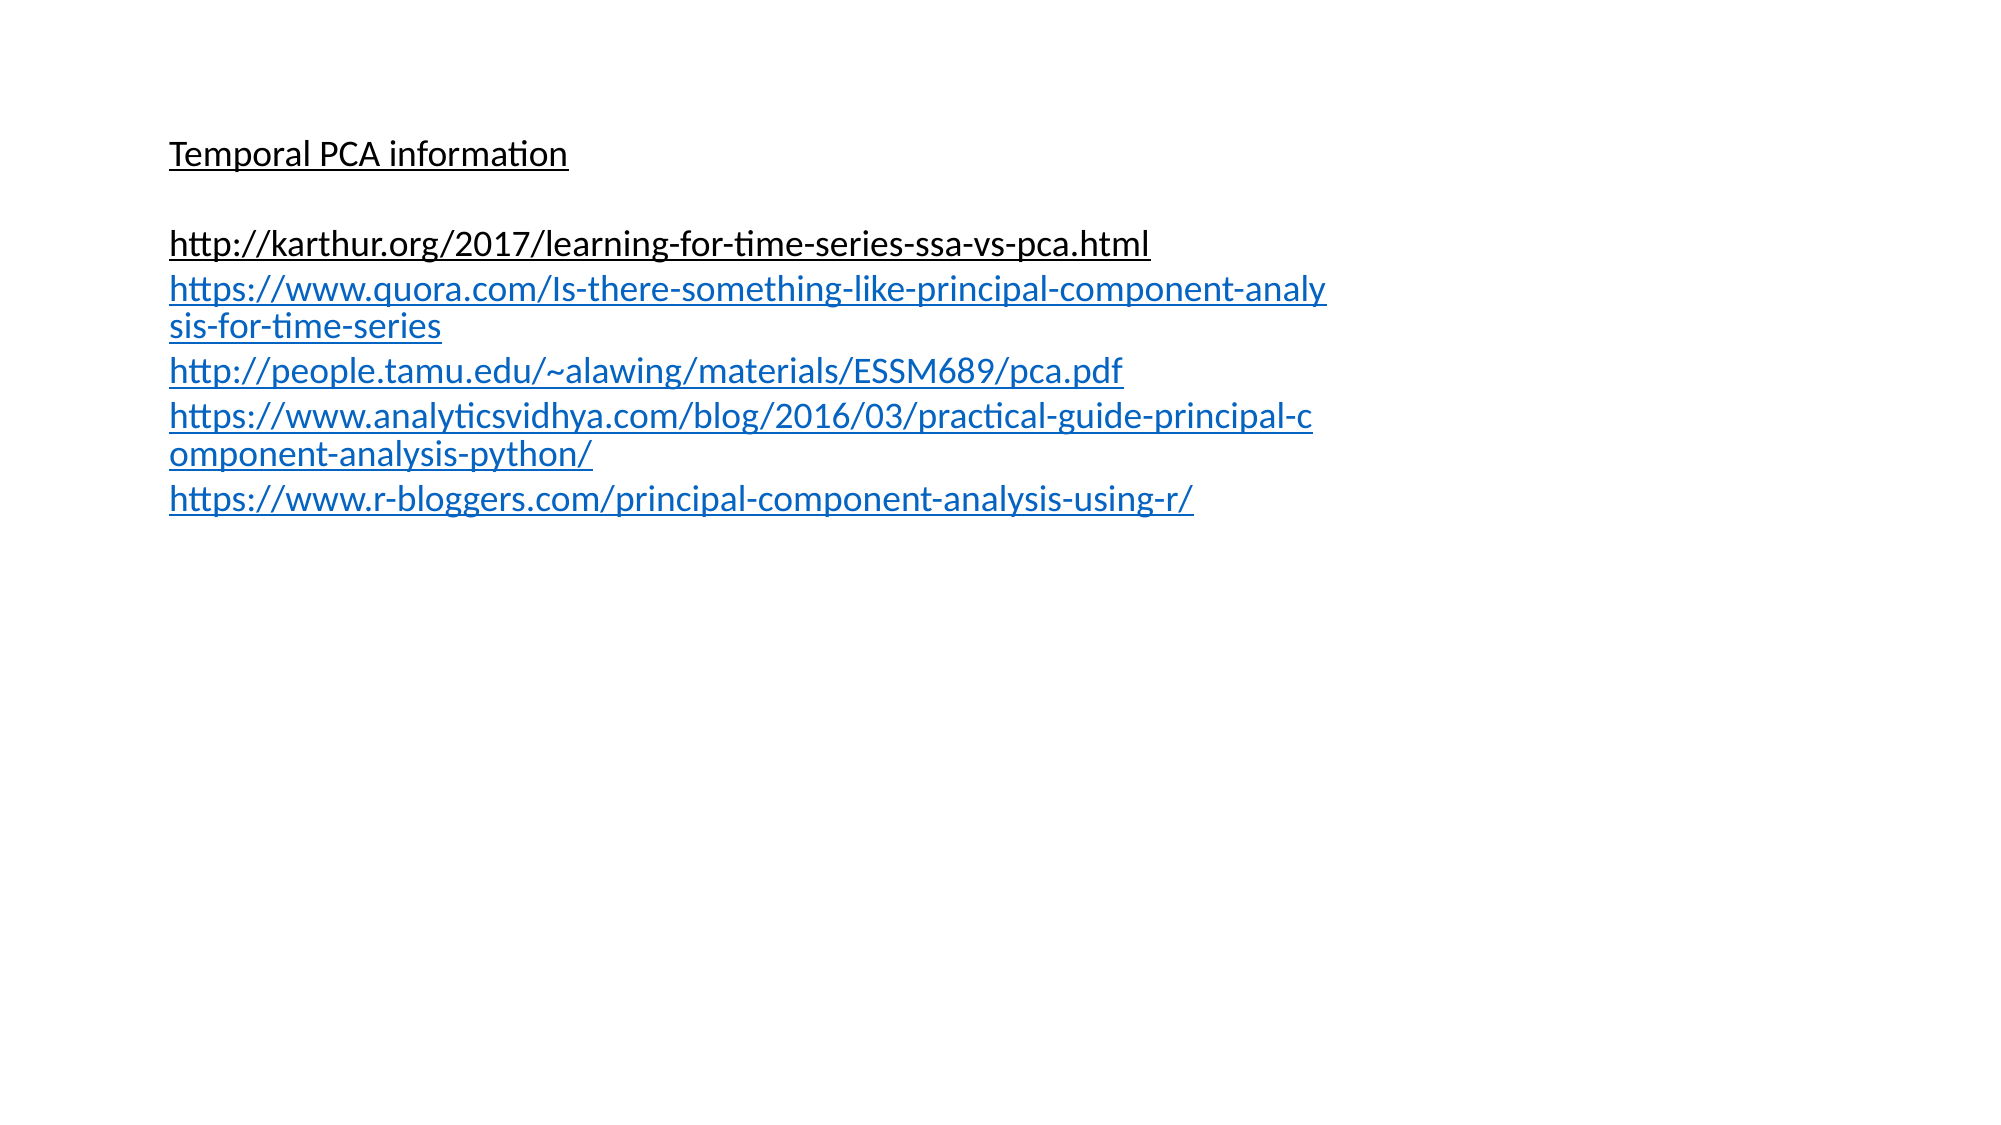

Temporal PCA information

http://karthur.org/2017/learning-for-time-series-ssa-vs-pca.html
https://www.quora.com/Is-there-something-like-principal-component-analysis-for-time-series
http://people.tamu.edu/~alawing/materials/ESSM689/pca.pdf
https://www.analyticsvidhya.com/blog/2016/03/practical-guide-principal-component-analysis-python/
https://www.r-bloggers.com/principal-component-analysis-using-r/